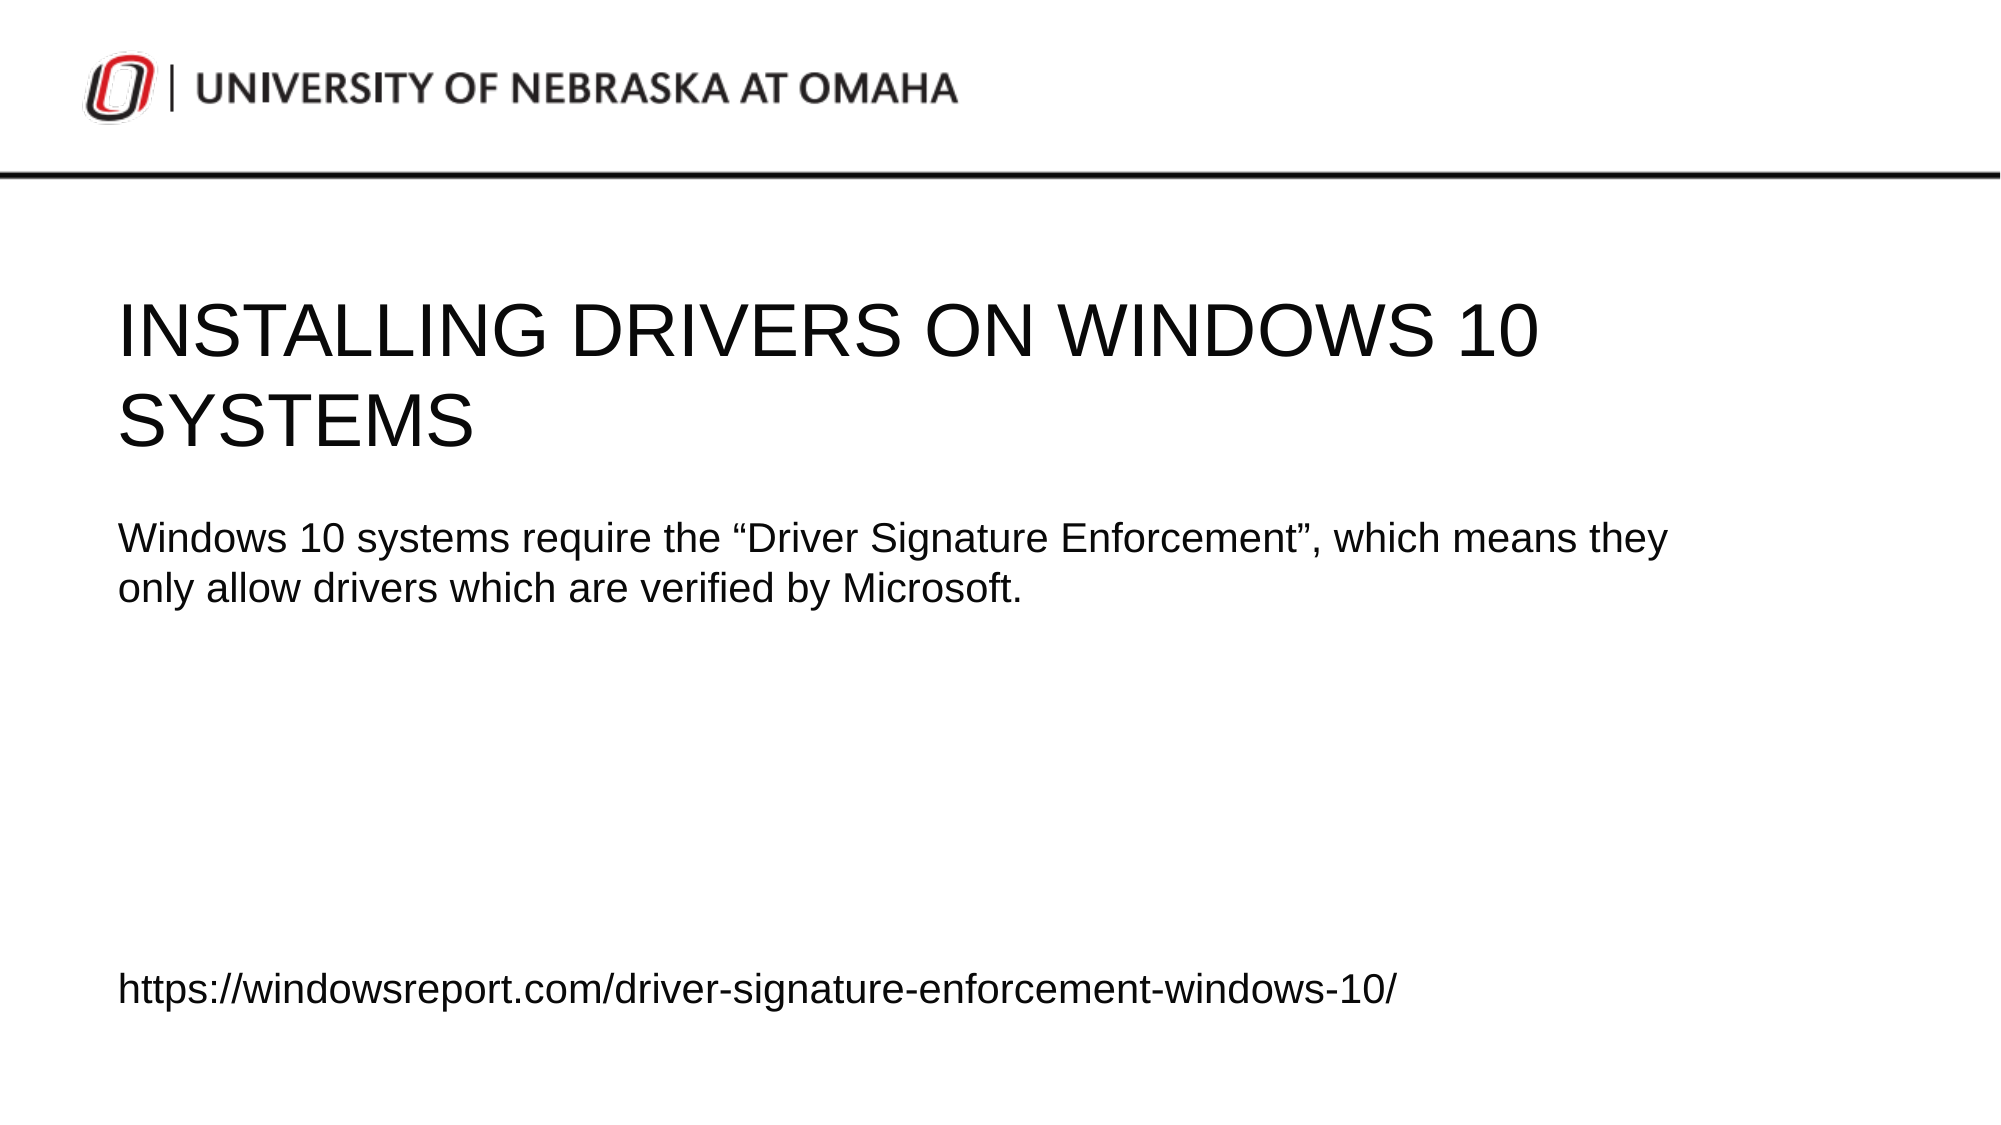

INSTALLING DRIVERS ON WINDOWS 10 SYSTEMS

Windows 10 systems require the “Driver Signature Enforcement”, which means they only allow drivers which are verified by Microsoft.

https://windowsreport.com/driver-signature-enforcement-windows-10/